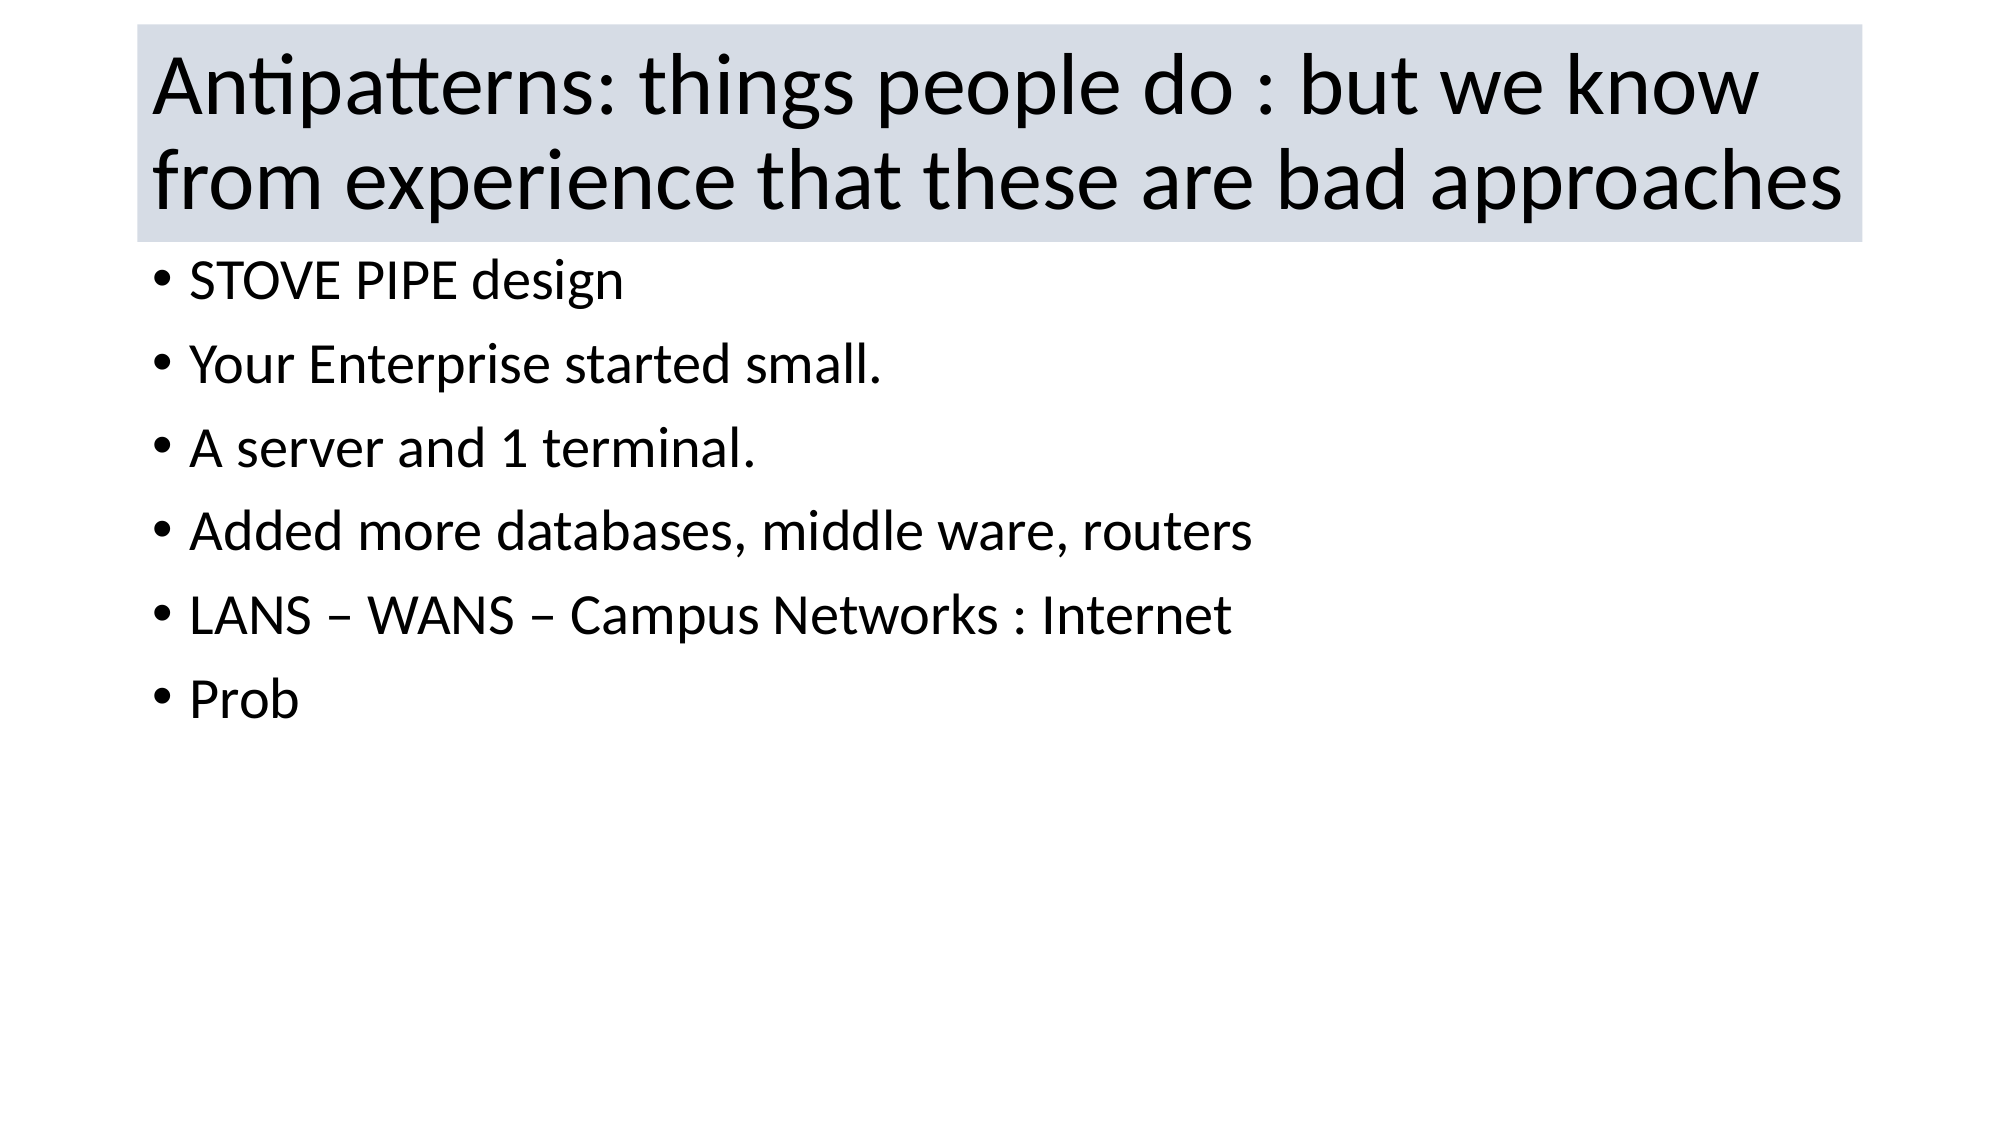

# Antipatterns: things people do : but we know from experience that these are bad approaches
STOVE PIPE design
Your Enterprise started small.
A server and 1 terminal.
Added more databases, middle ware, routers
LANS – WANS – Campus Networks : Internet
Prob